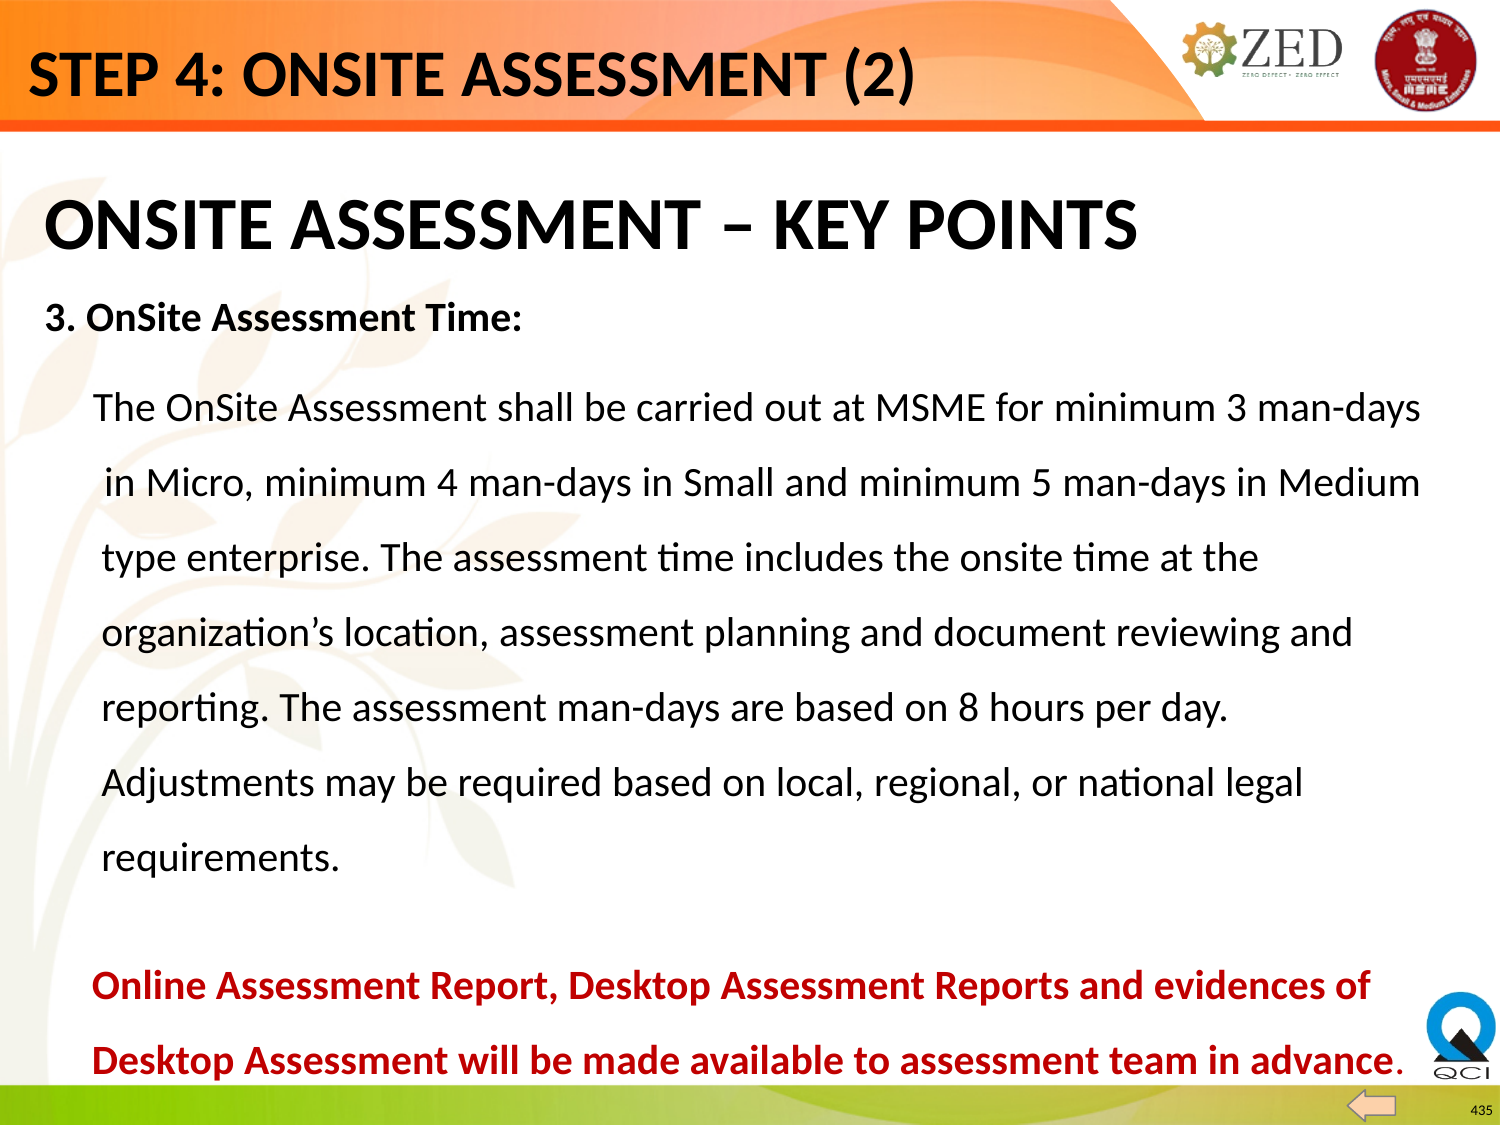

# STEP 4: ONSITE ASSESSMENT (2)
ONSITE ASSESSMENT – KEY POINTS

3. OnSite Assessment Time:

     The OnSite Assessment shall be carried out at MSME for minimum 3 man-days
      in Micro, minimum 4 man-days in Small and minimum 5 man-days in Medium
      type enterprise. The assessment time includes the onsite time at the
      organization’s location, assessment planning and document reviewing and
      reporting. The assessment man-days are based on 8 hours per day.
      Adjustments may be required based on local, regional, or national legal
      requirements.

     Online Assessment Report, Desktop Assessment Reports and evidences of
     Desktop Assessment will be made available to assessment team in advance.